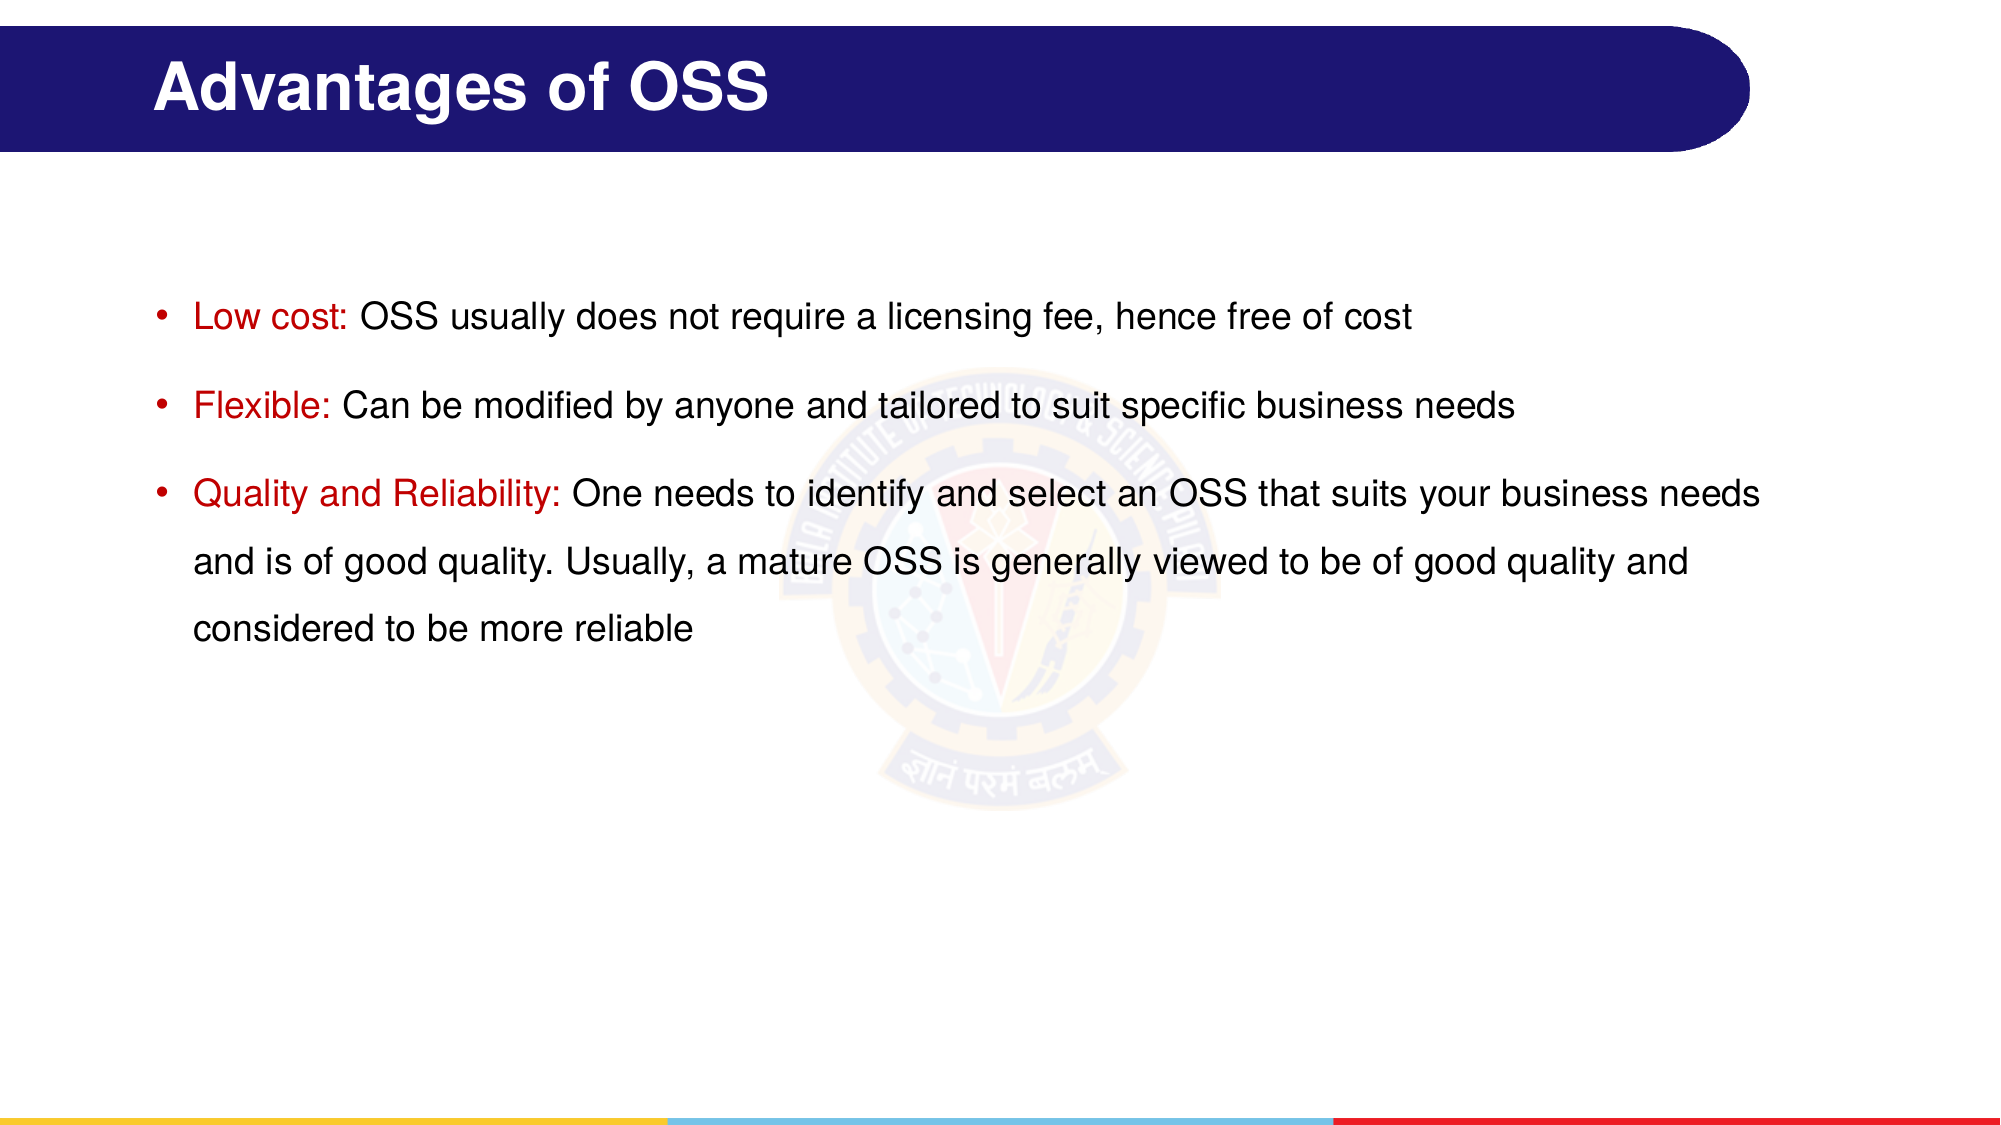

# Advantages of OSS

Low cost: OSS usually does not require a licensing fee, hence free of cost
Flexible: Can be modified by anyone and tailored to suit specific business needs
Quality and Reliability: One needs to identify and select an OSS that suits your business needs and is of good quality. Usually, a mature OSS is generally viewed to be of good quality and considered to be more reliable